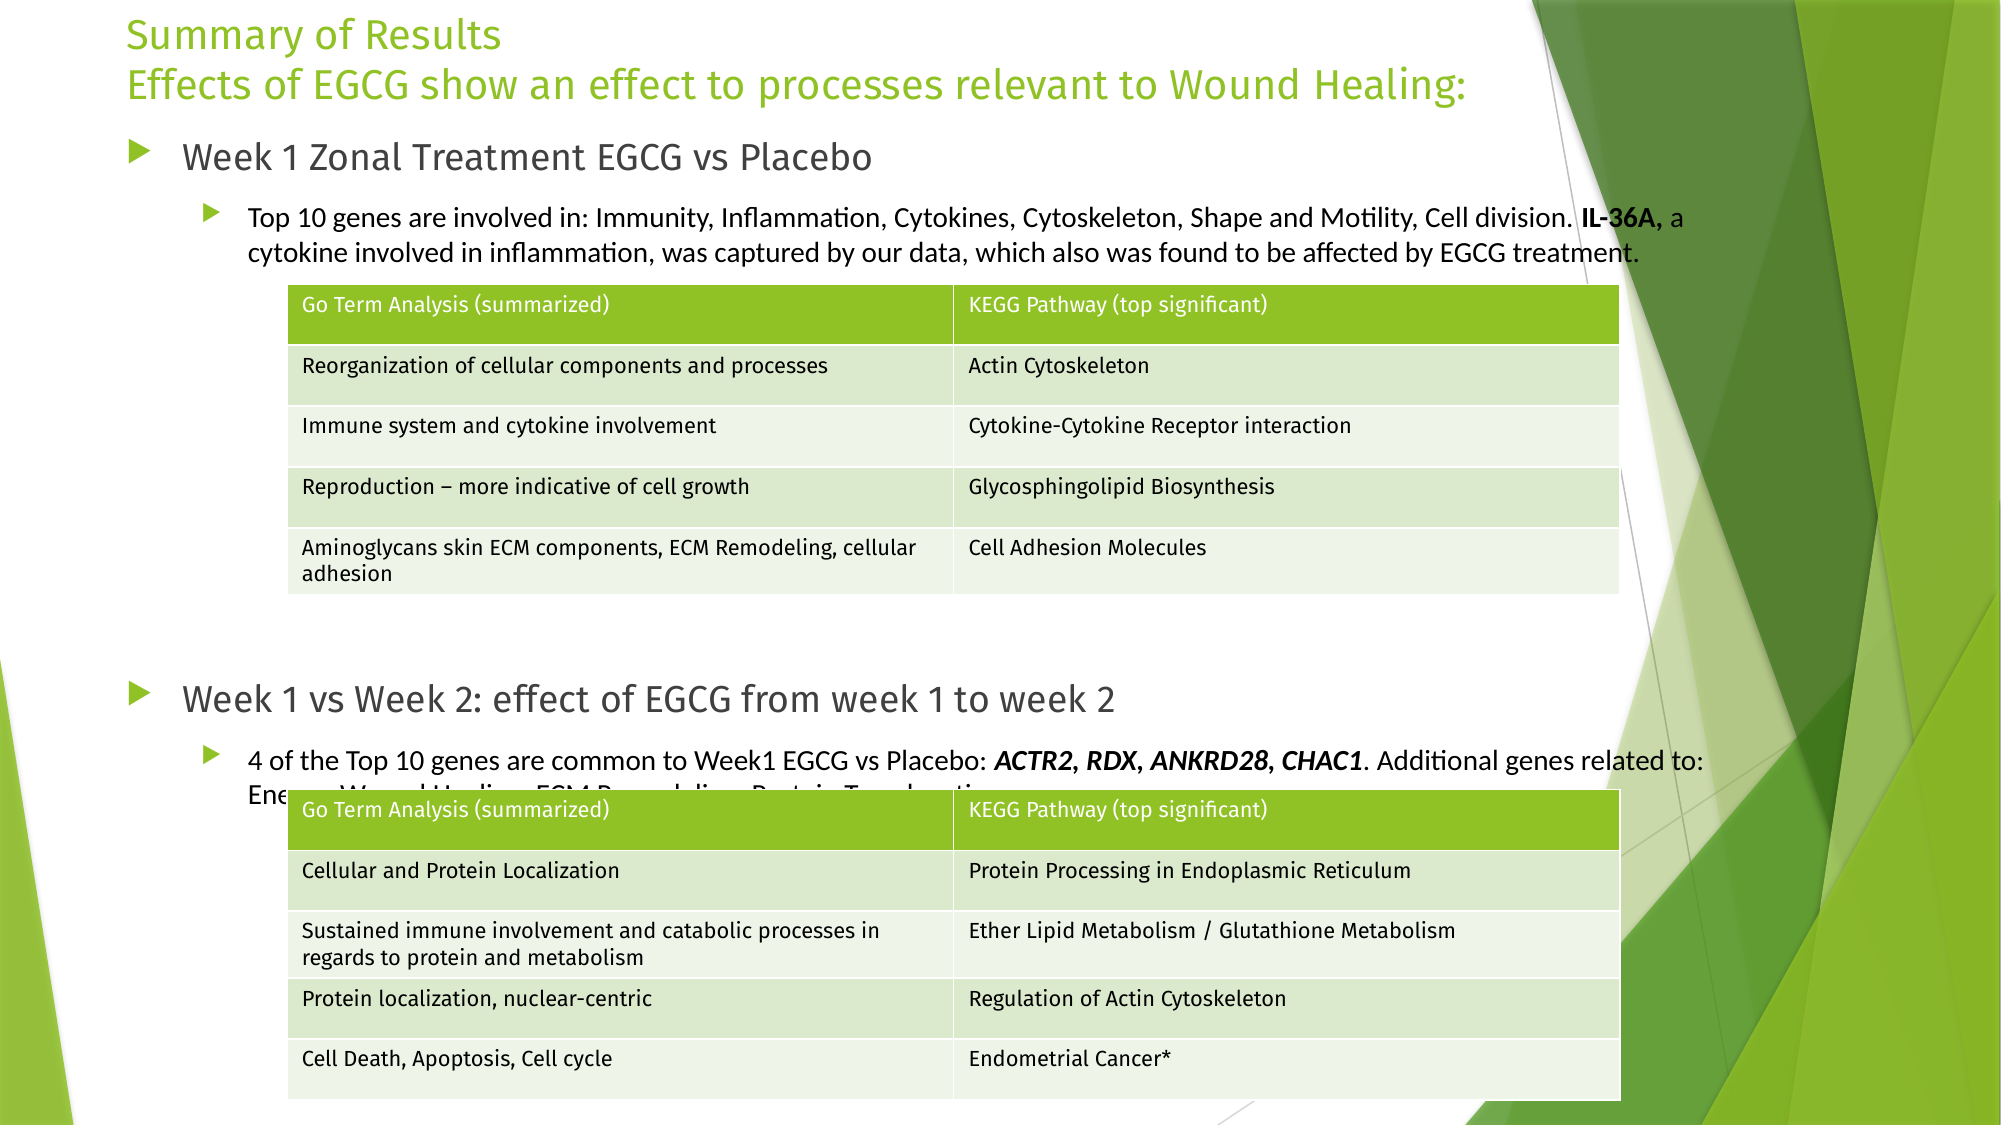

# Summary of Results Effects of EGCG show an effect to processes relevant to Wound Healing:
Week 1 Zonal Treatment EGCG vs Placebo
Top 10 genes are involved in: Immunity, Inflammation, Cytokines, Cytoskeleton, Shape and Motility, Cell division. IL-36A, a cytokine involved in inflammation, was captured by our data, which also was found to be affected by EGCG treatment.

Week 1 vs Week 2: effect of EGCG from week 1 to week 2
4 of the Top 10 genes are common to Week1 EGCG vs Placebo: ACTR2, RDX, ANKRD28, CHAC1. Additional genes related to: Energy, Wound Healing, ECM Remodeling, Protein Translocation..

| Go Term Analysis (summarized) | KEGG Pathway (top significant) |
| --- | --- |
| Reorganization of cellular components and processes | Actin Cytoskeleton |
| Immune system and cytokine involvement | Cytokine-Cytokine Receptor interaction |
| Reproduction – more indicative of cell growth | Glycosphingolipid Biosynthesis |
| Aminoglycans skin ECM components, ECM Remodeling, cellular adhesion | Cell Adhesion Molecules |
| Go Term Analysis (summarized) | KEGG Pathway (top significant) |
| --- | --- |
| Cellular and Protein Localization | Protein Processing in Endoplasmic Reticulum |
| Sustained immune involvement and catabolic processes in regards to protein and metabolism | Ether Lipid Metabolism / Glutathione Metabolism |
| Protein localization, nuclear-centric | Regulation of Actin Cytoskeleton |
| Cell Death, Apoptosis, Cell cycle | Endometrial Cancer\* |